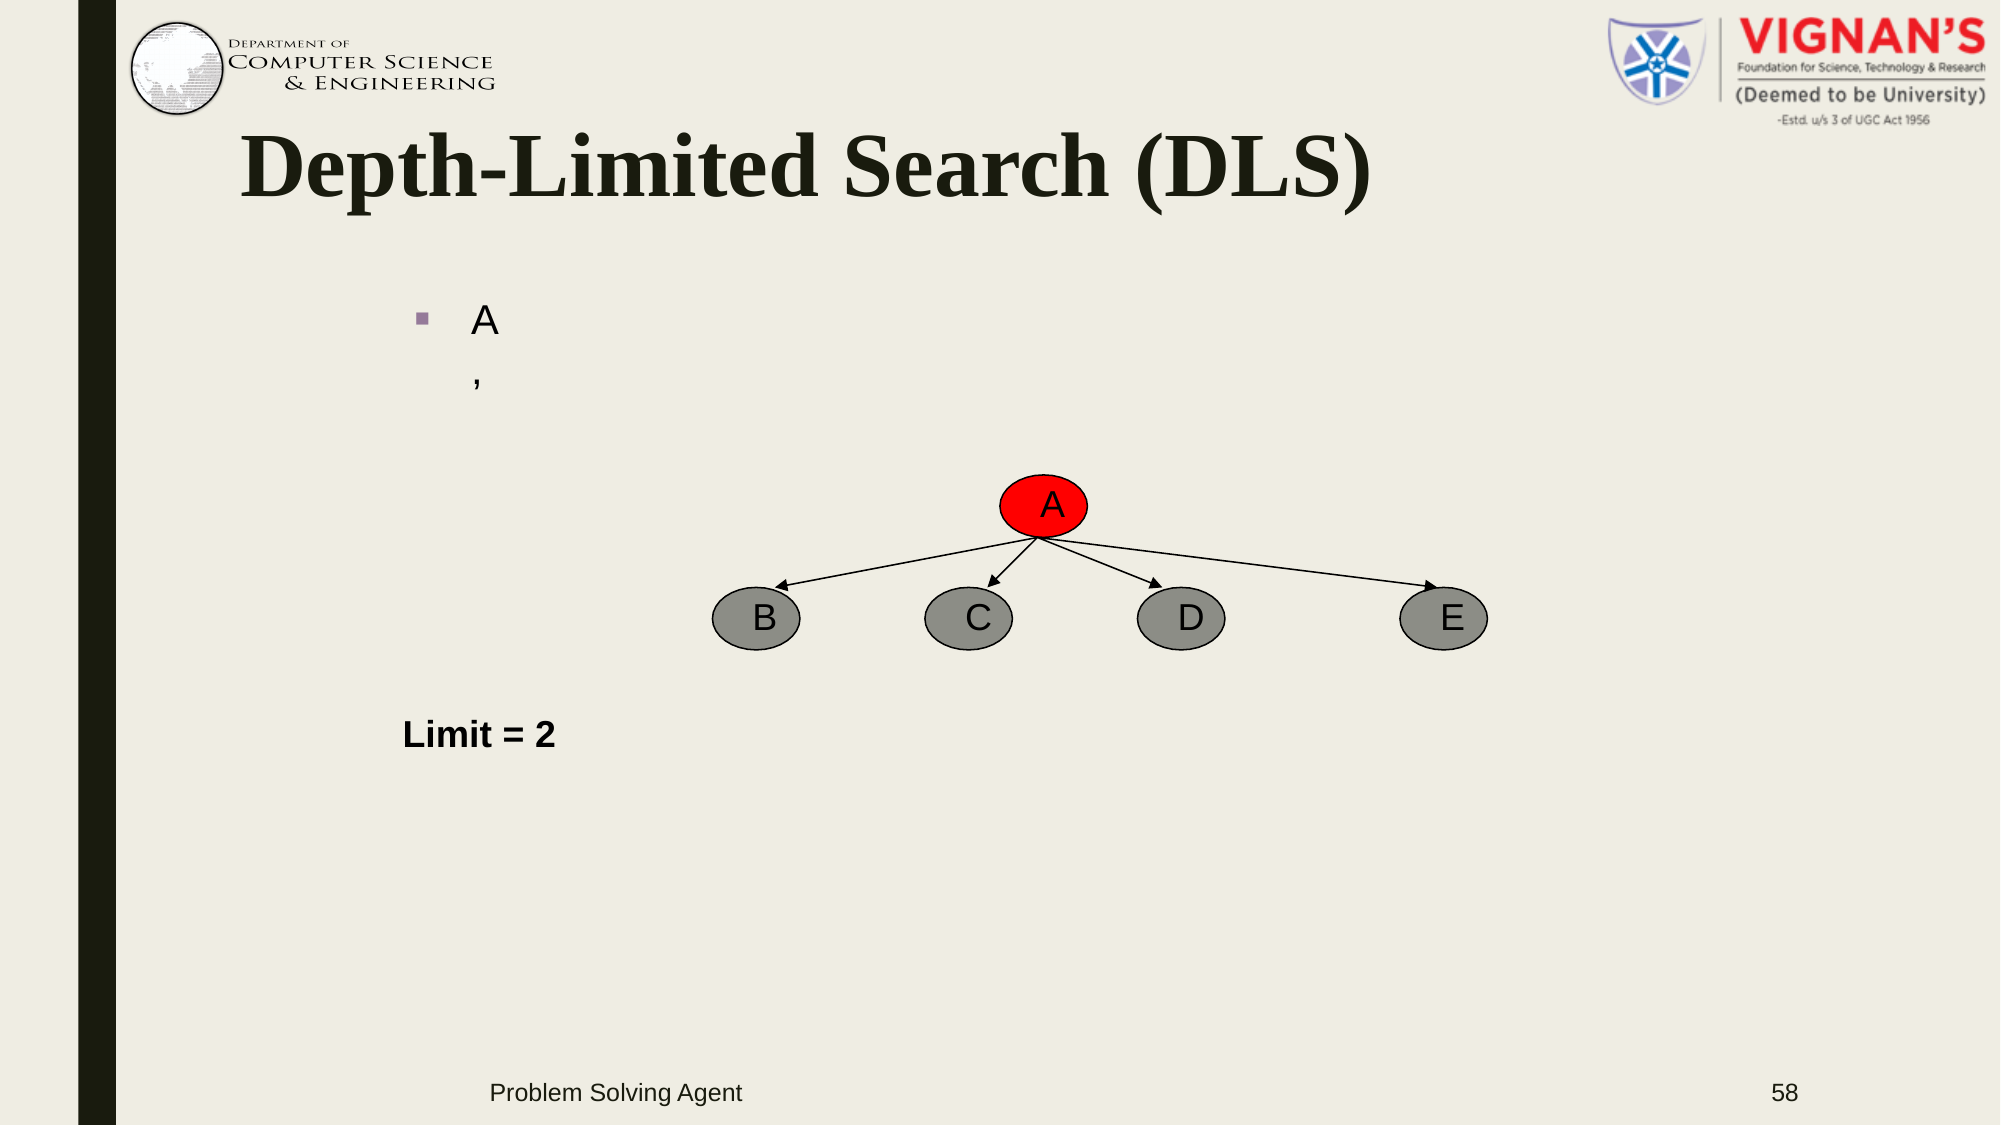

# Depth-Limited Search (DLS)
A,

A

B
C
D
E
Limit = 2
Problem Solving Agent
58